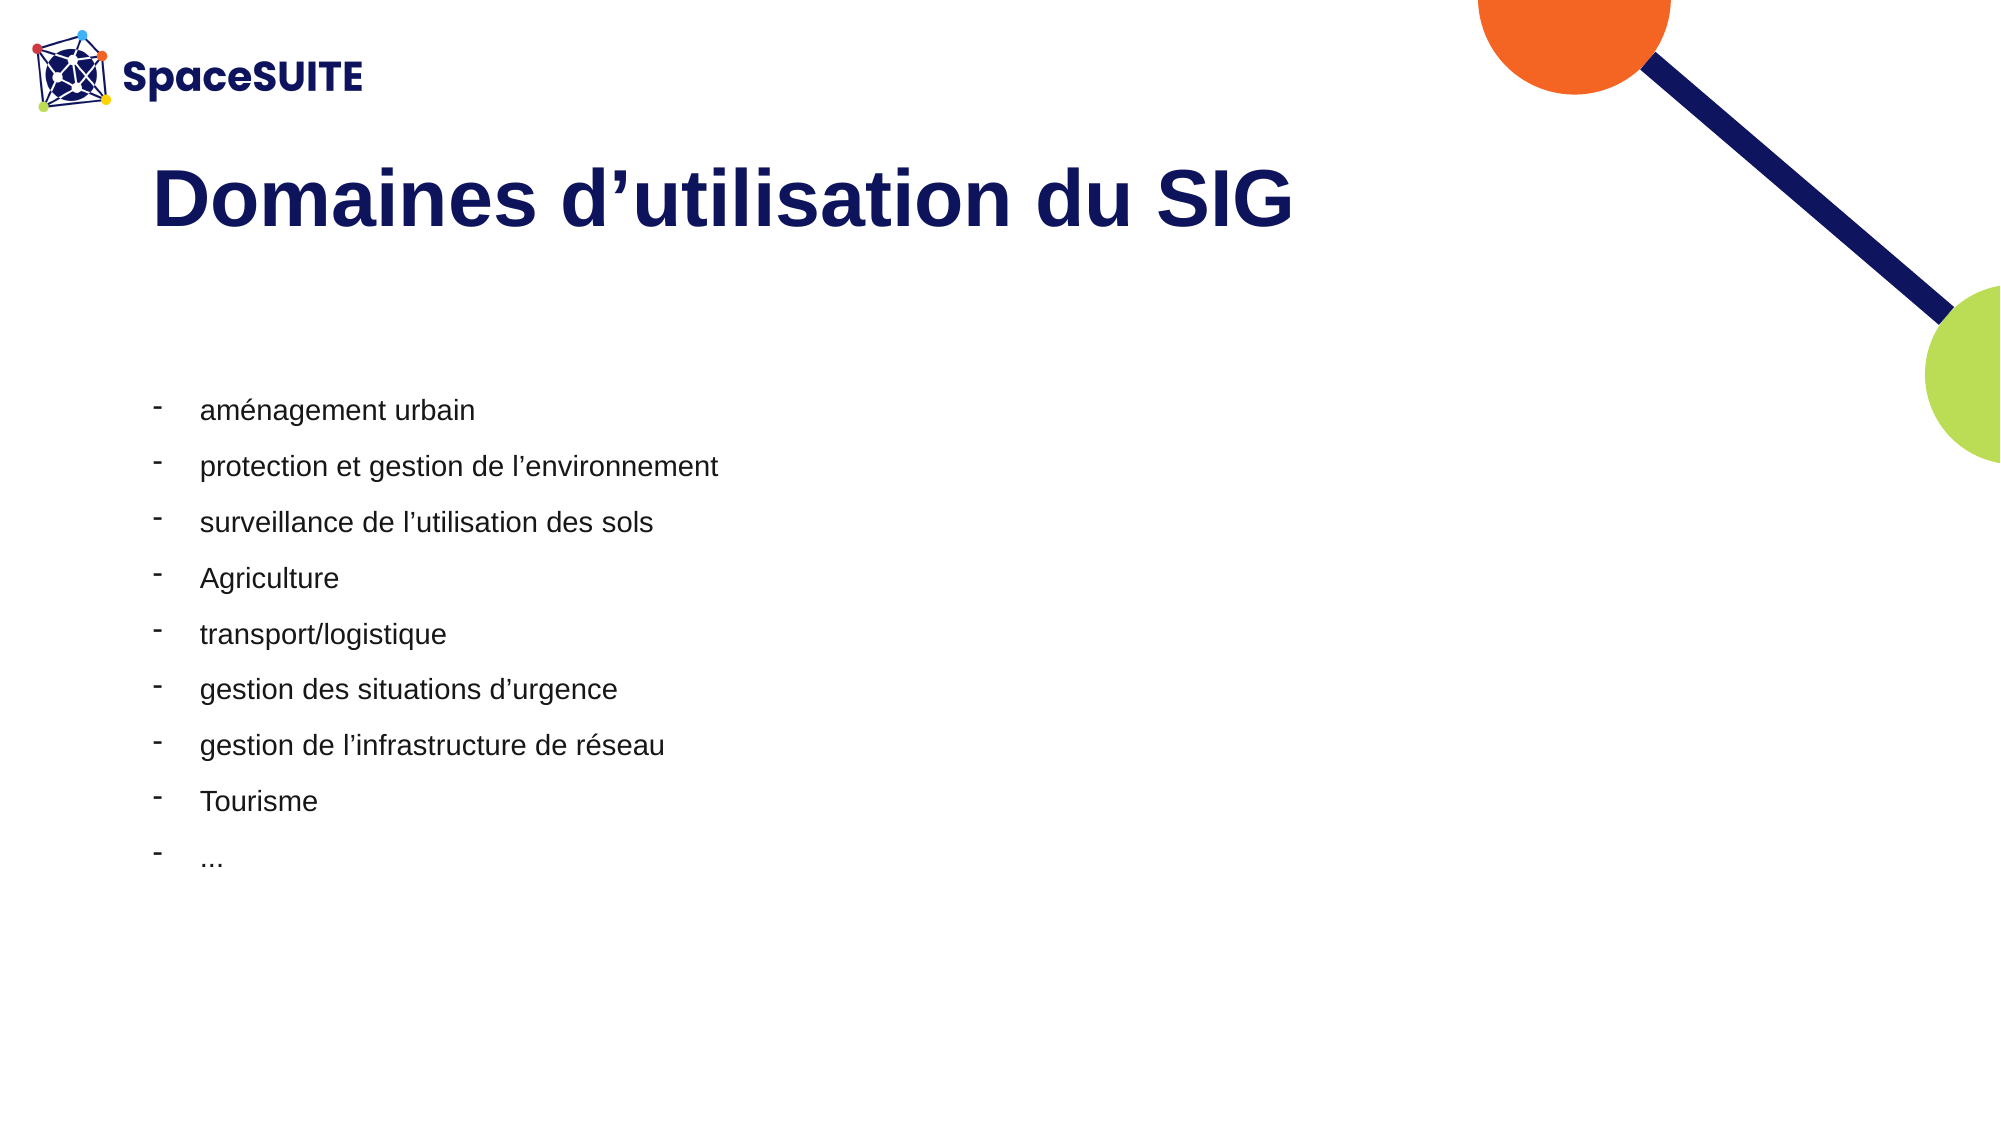

# Domaines d’utilisation du SIG

aménagement urbain
protection et gestion de l’environnement
surveillance de l’utilisation des sols
Agriculture
transport/logistique
gestion des situations d’urgence
gestion de l’infrastructure de réseau
Tourisme
...